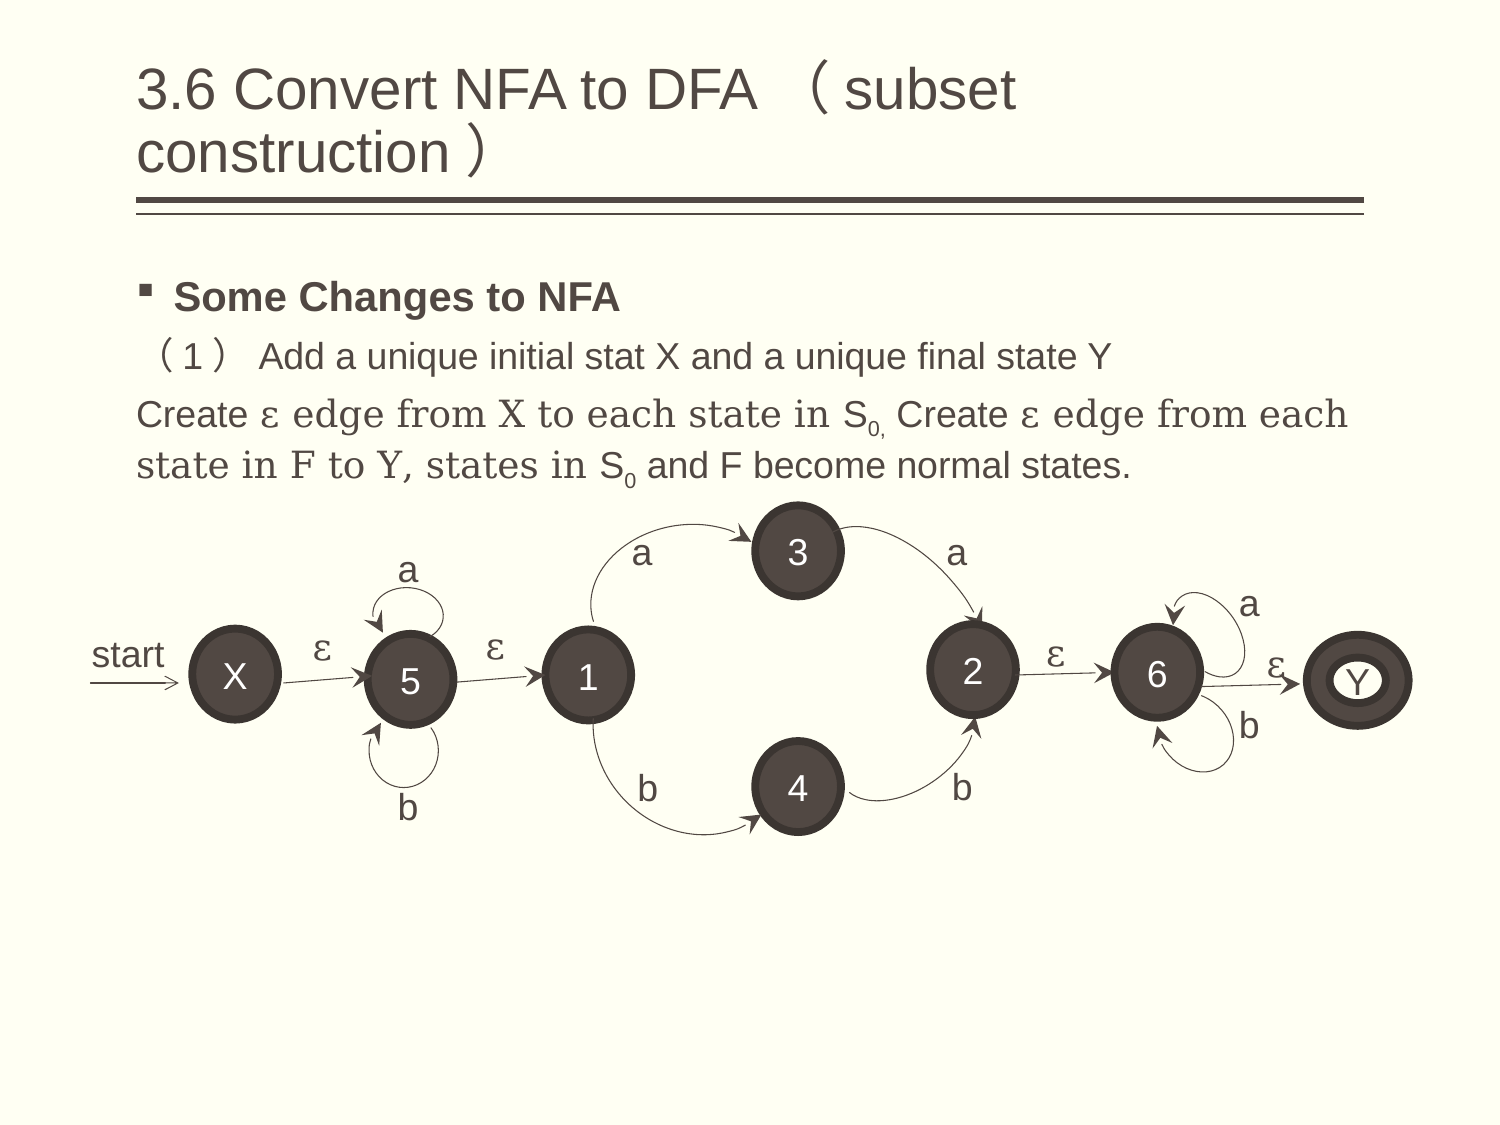

# 3.6 Convert NFA to DFA（subset construction）
Some Changes to NFA
（1）Add a unique initial stat X and a unique final state Y
Create ε edge from X to each state in S0, Create ε edge from each state in F to Y, states in S0 and F become normal states.
3
a
a

a

a

ε
ε
ε
start
2
6
X
1
ε
5
Y

b

4
b
b
b